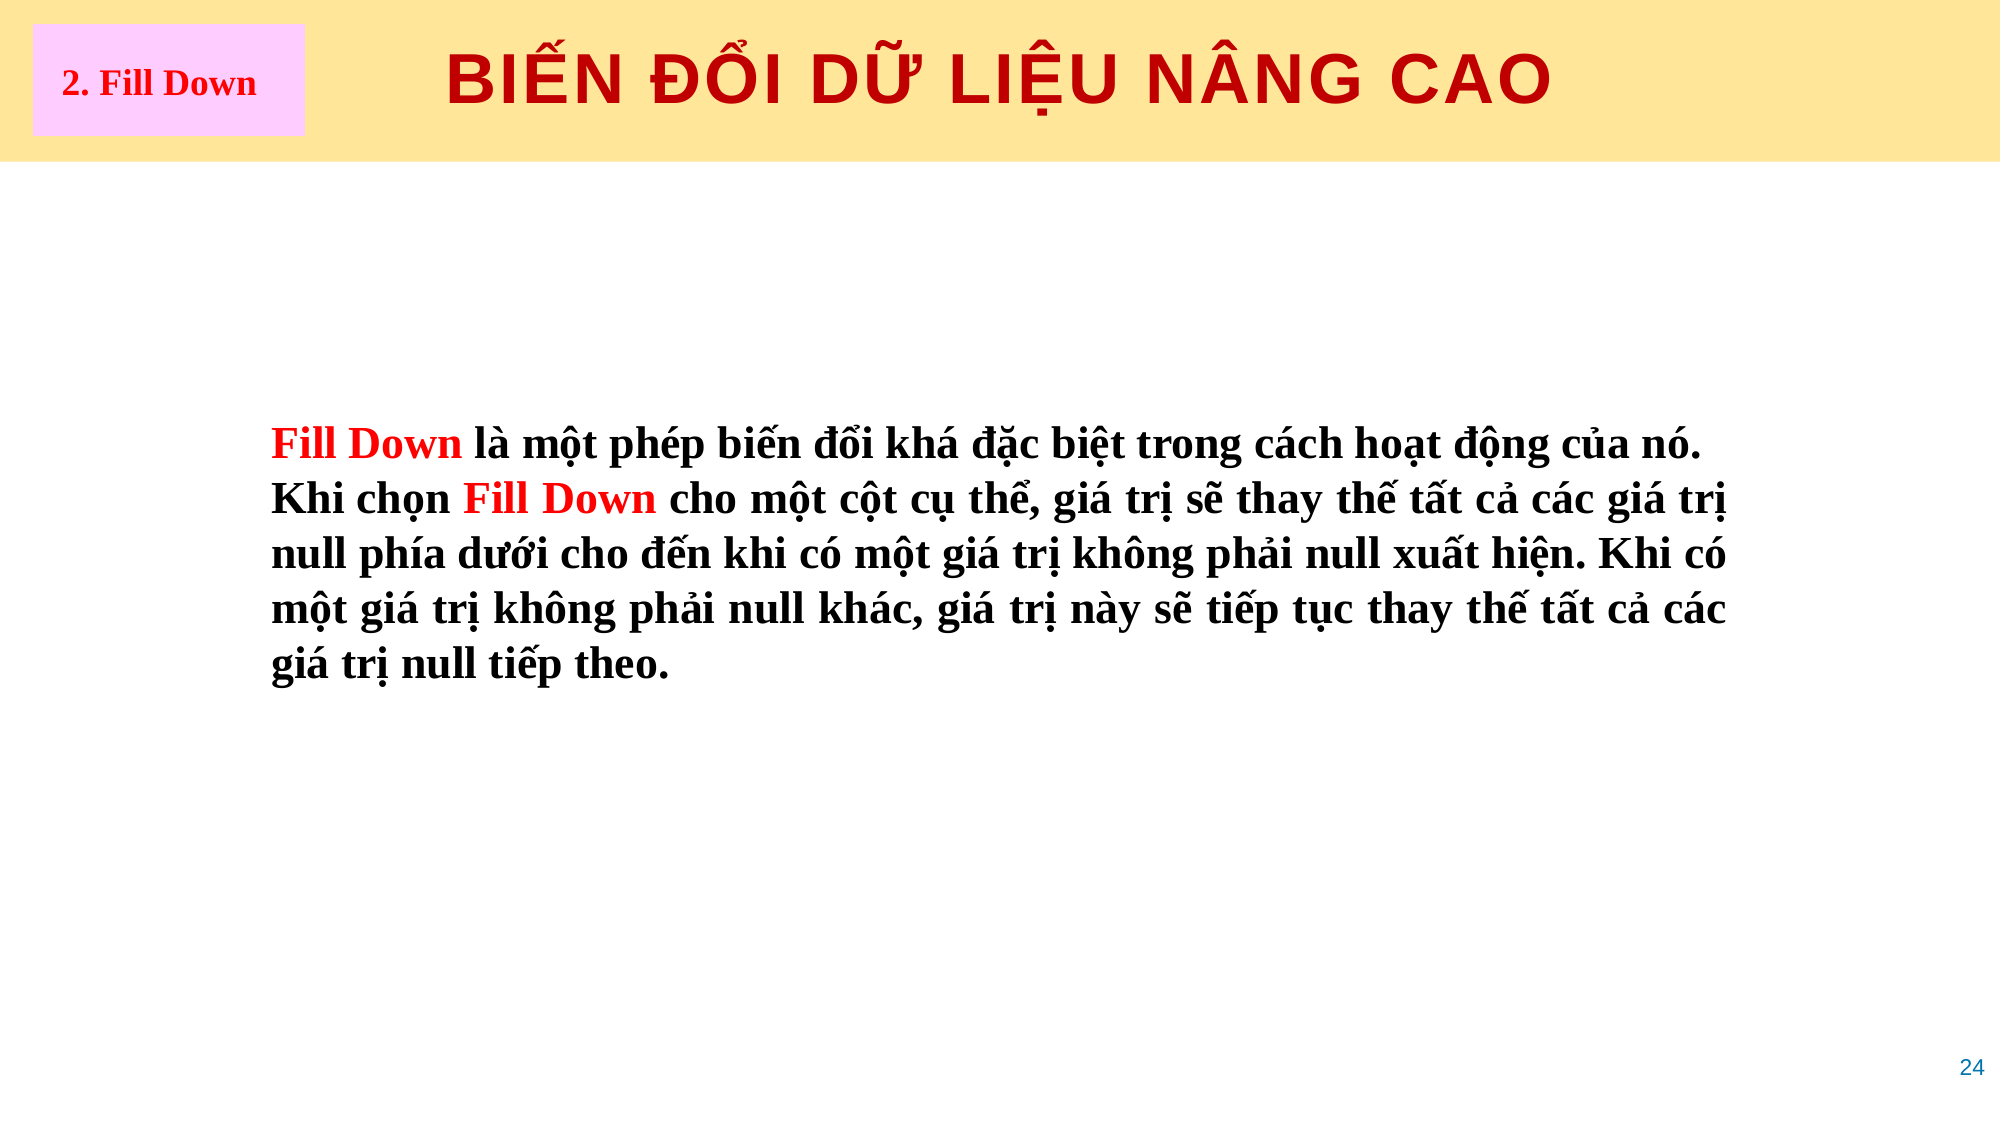

# BIẾN ĐỔI DỮ LIỆU NÂNG CAO

2. Fill Down
Fill Down là một phép biến đổi khá đặc biệt trong cách hoạt động của nó.
Khi chọn Fill Down cho một cột cụ thể, giá trị sẽ thay thế tất cả các giá trị null phía dưới cho đến khi có một giá trị không phải null xuất hiện. Khi có một giá trị không phải null khác, giá trị này sẽ tiếp tục thay thế tất cả các giá trị null tiếp theo.
24